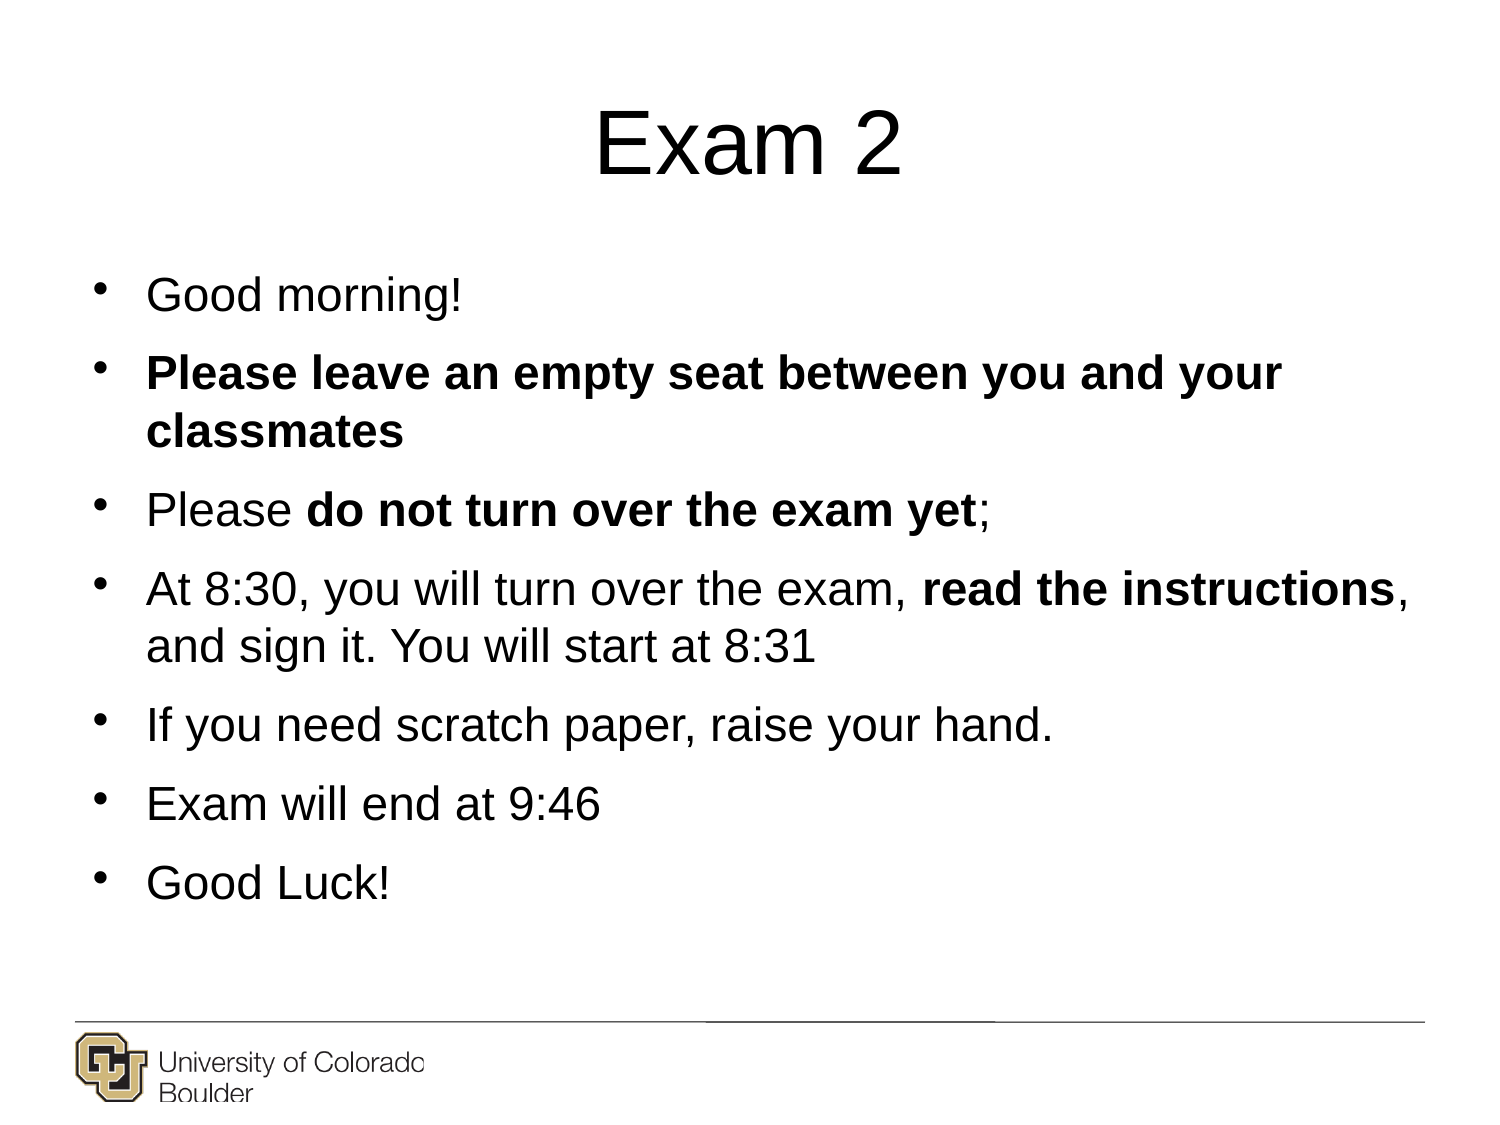

# Exam 2
Good morning!
Please leave an empty seat between you and your classmates
Please do not turn over the exam yet;
At 8:30, you will turn over the exam, read the instructions, and sign it. You will start at 8:31
If you need scratch paper, raise your hand.
Exam will end at 9:46
Good Luck!